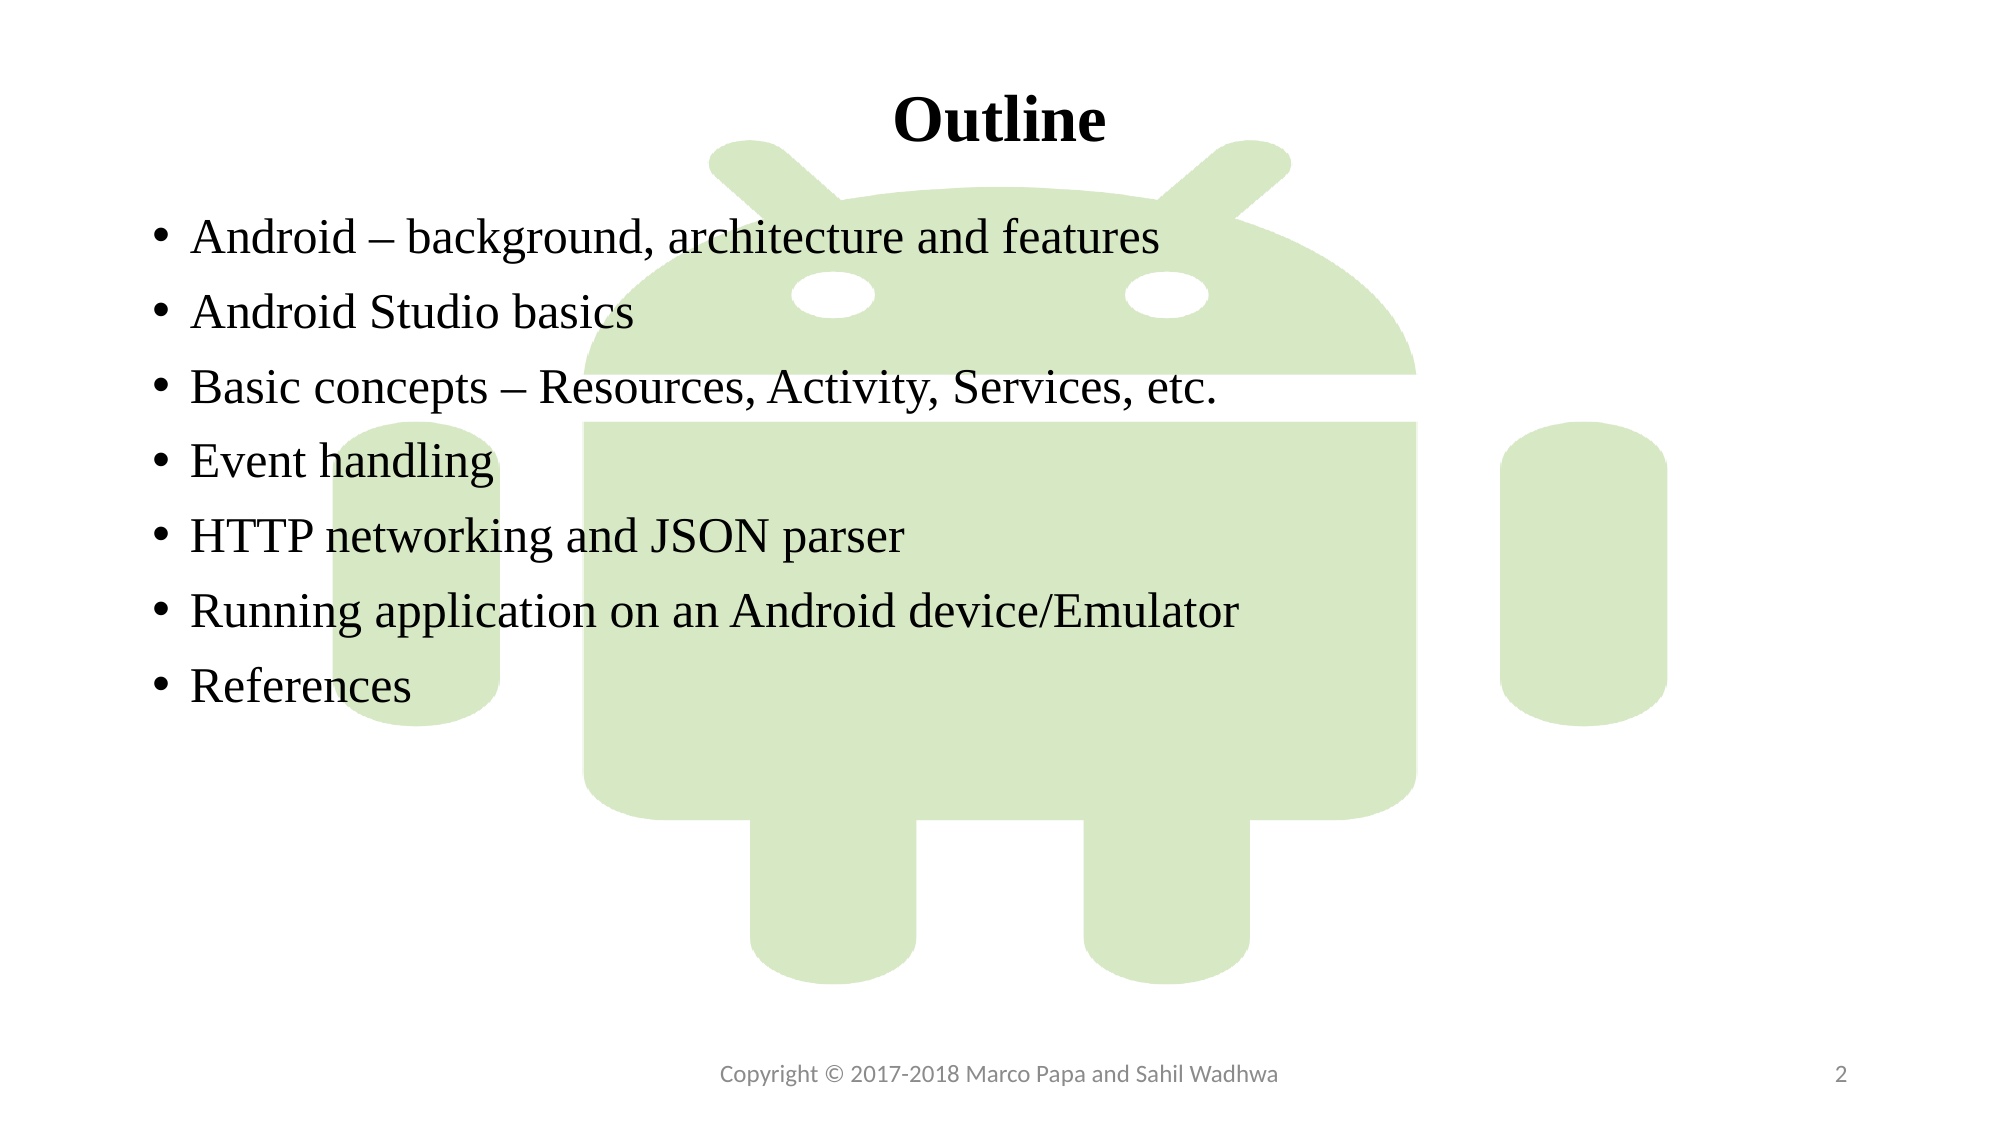

# Outline
Android – background, architecture and features
Android Studio basics
Basic concepts – Resources, Activity, Services, etc.
Event handling
HTTP networking and JSON parser
Running application on an Android device/Emulator
References

Copyright © 2017-2018 Marco Papa and Sahil Wadhwa
2